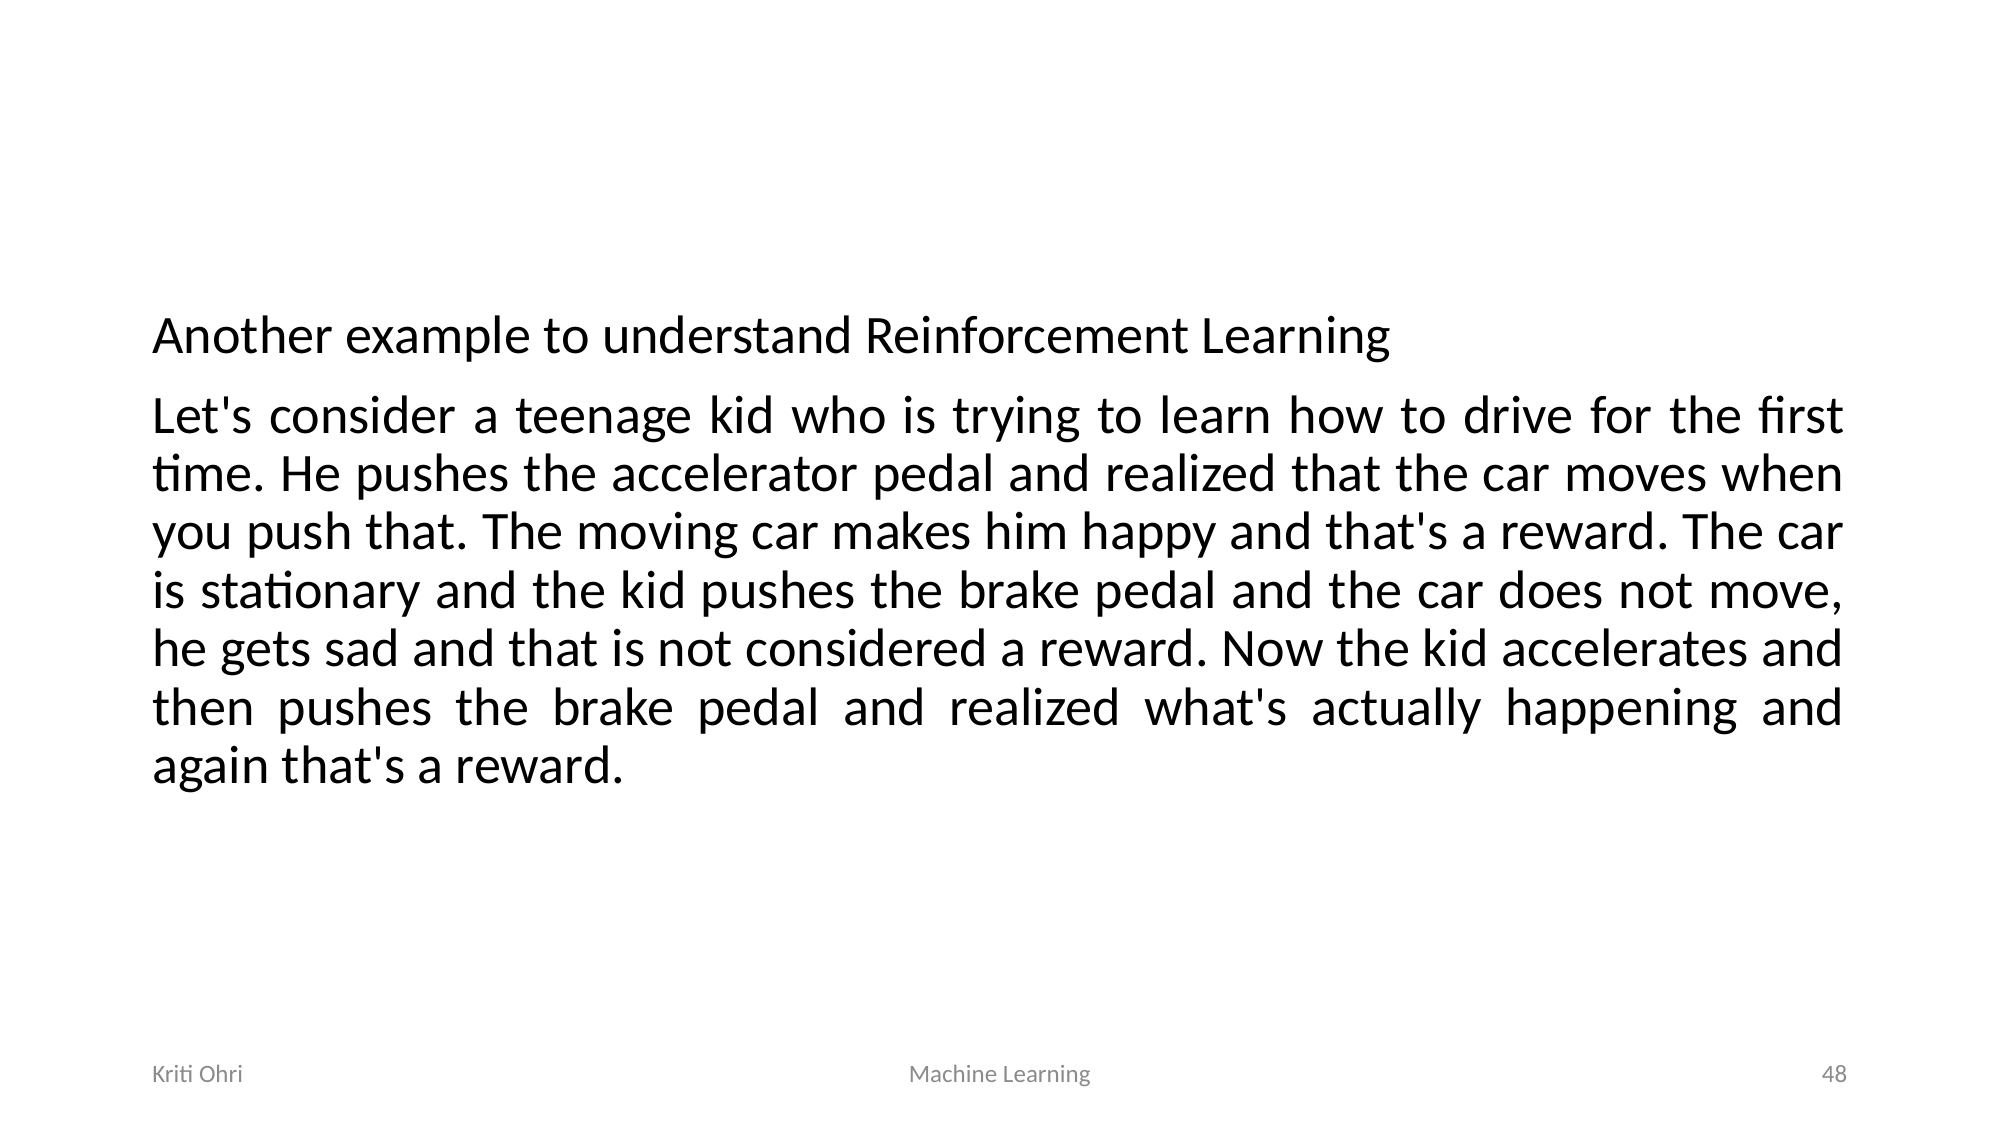

#
Another example to understand Reinforcement Learning
Let's consider a teenage kid who is trying to learn how to drive for the first time. He pushes the accelerator pedal and realized that the car moves when you push that. The moving car makes him happy and that's a reward. The car is stationary and the kid pushes the brake pedal and the car does not move, he gets sad and that is not considered a reward. Now the kid accelerates and then pushes the brake pedal and realized what's actually happening and again that's a reward.
Kriti Ohri
Machine Learning
48